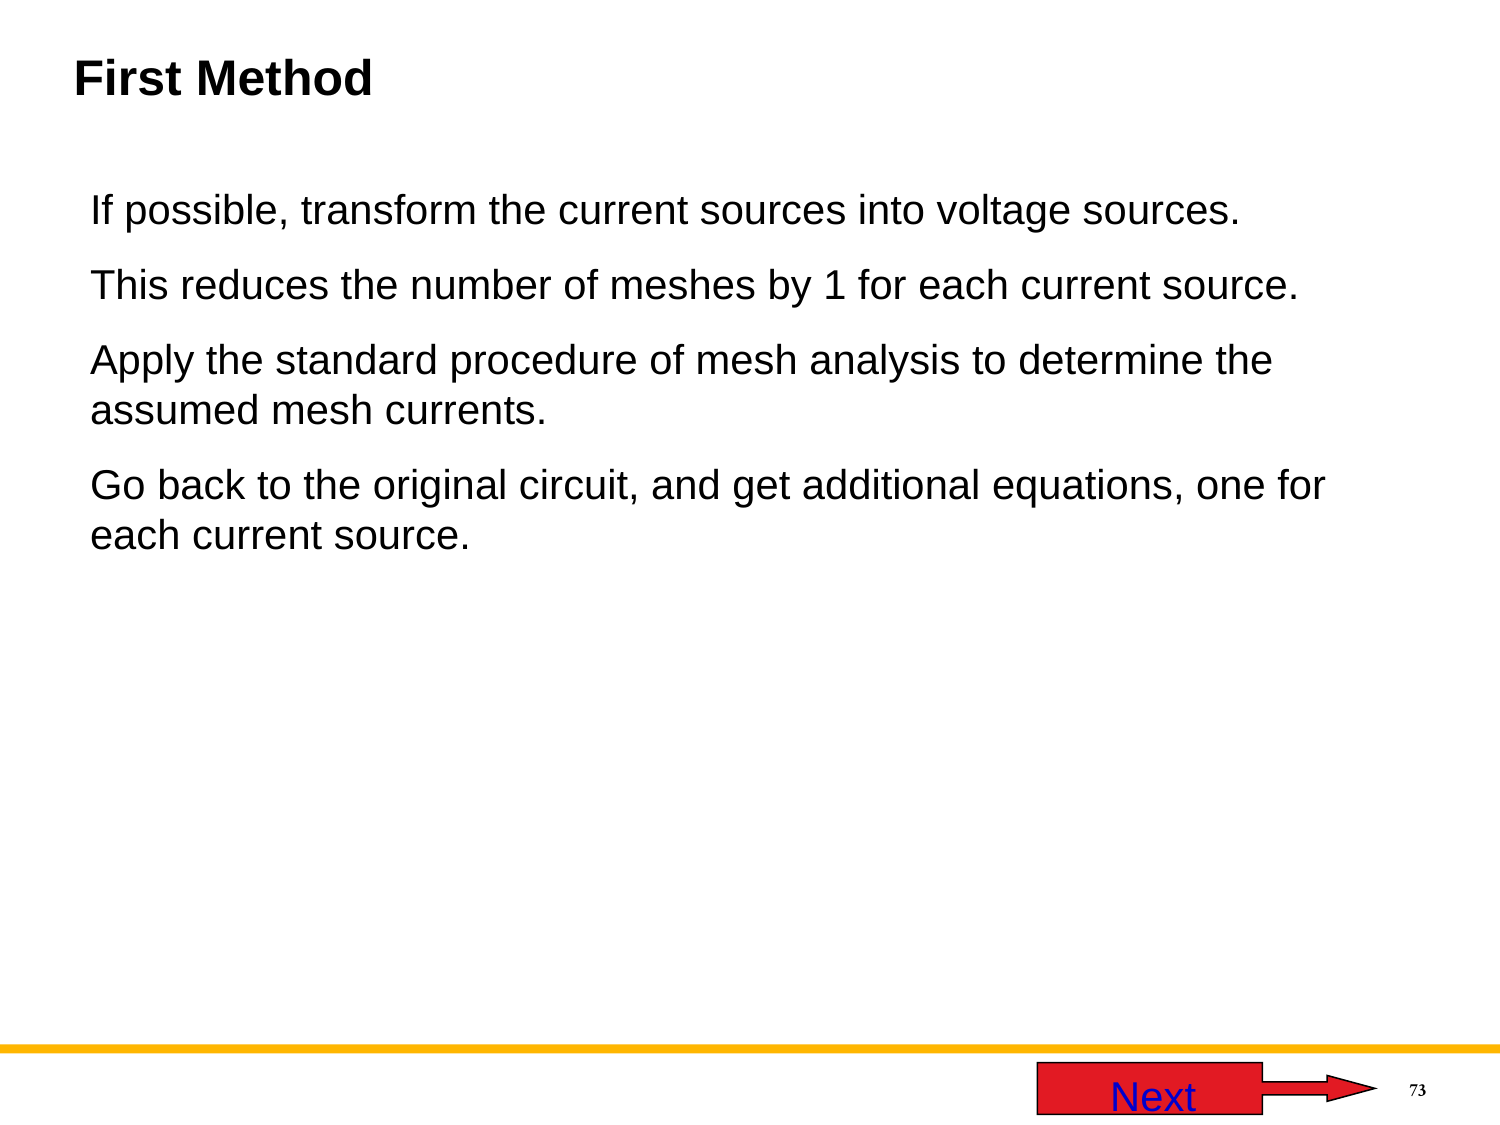

# First Method
If possible, transform the current sources into voltage sources.
This reduces the number of meshes by 1 for each current source.
Apply the standard procedure of mesh analysis to determine the assumed mesh currents.
Go back to the original circuit, and get additional equations, one for each current source.

 Next
73